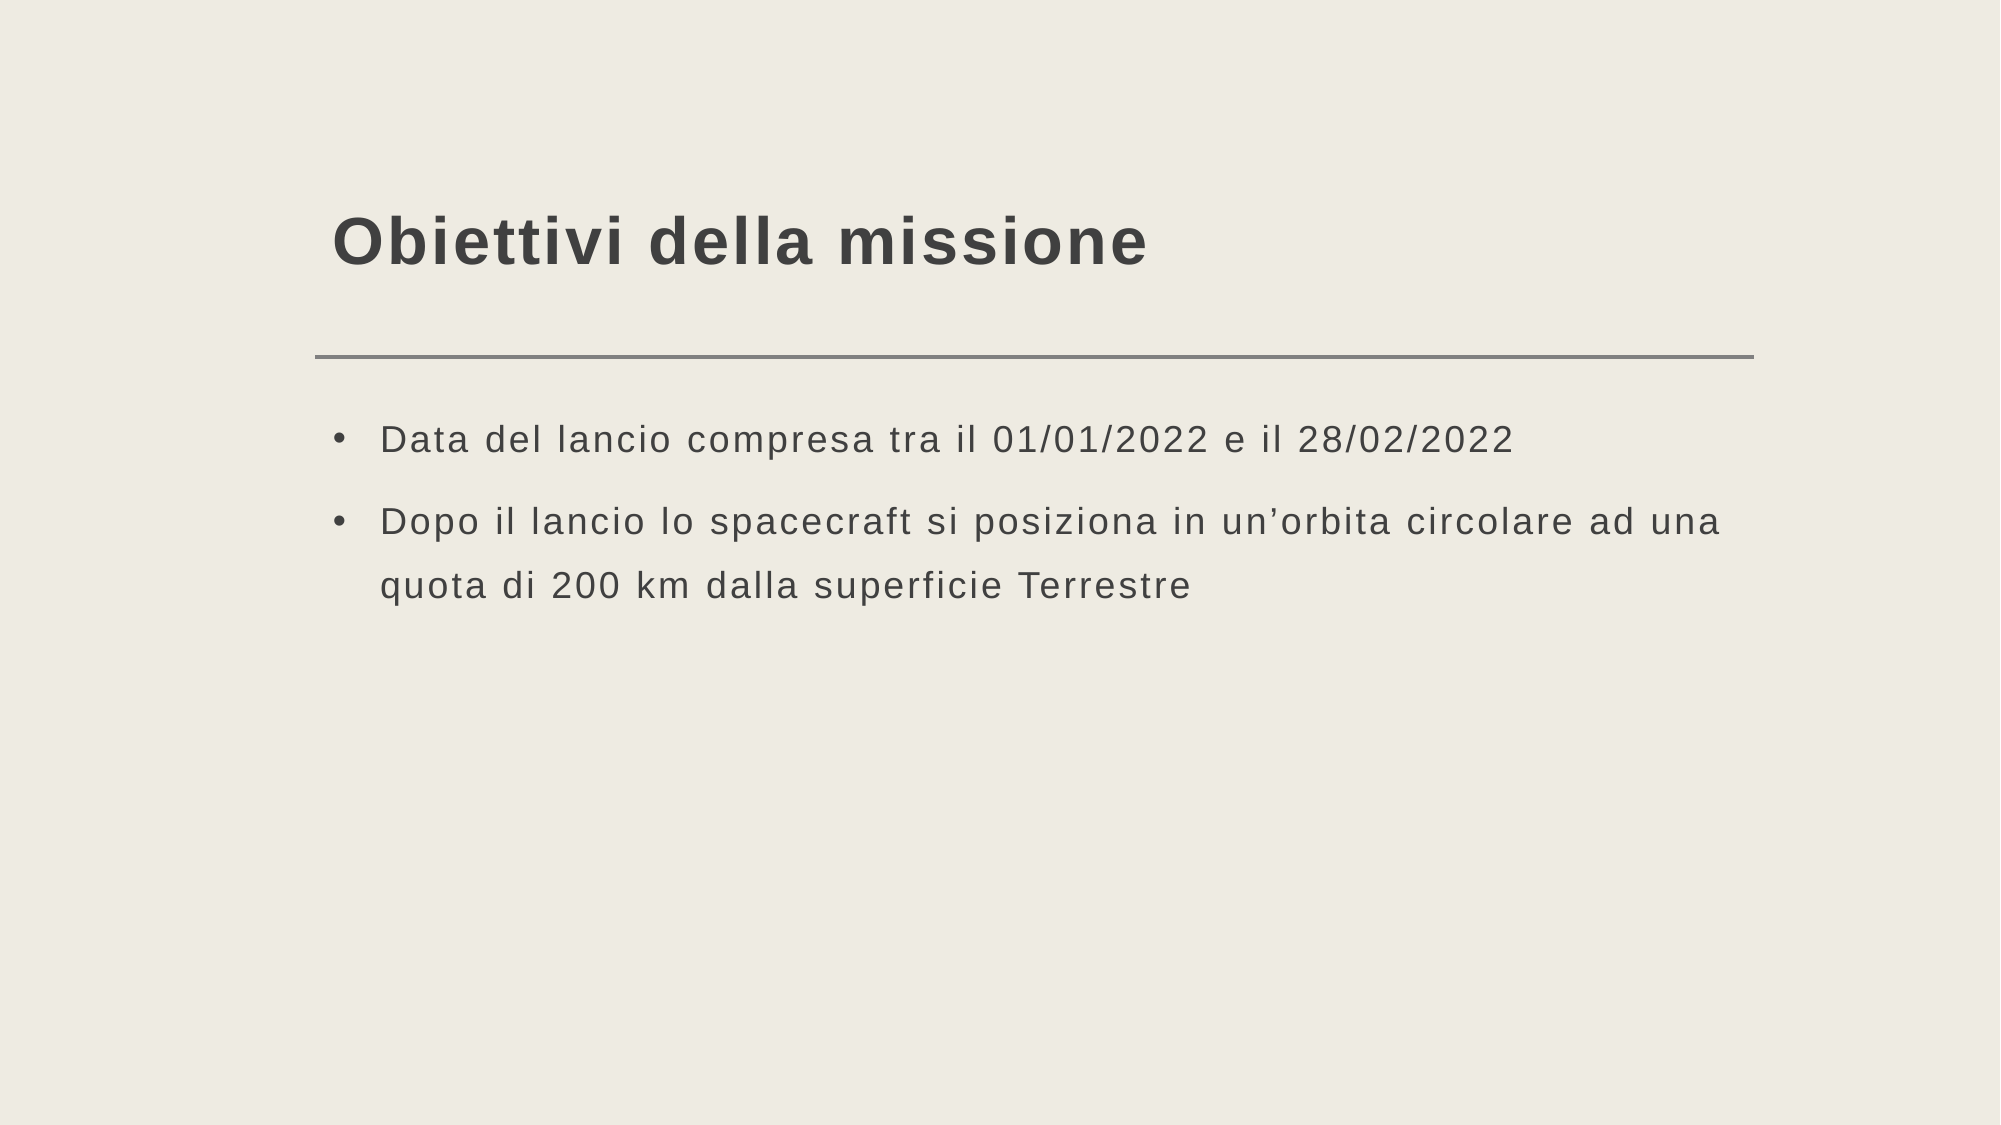

# Obiettivi della missione
Data del lancio compresa tra il 01/01/2022 e il 28/02/2022
Dopo il lancio lo spacecraft si posiziona in un’orbita circolare ad una quota di 200 km dalla superficie Terrestre